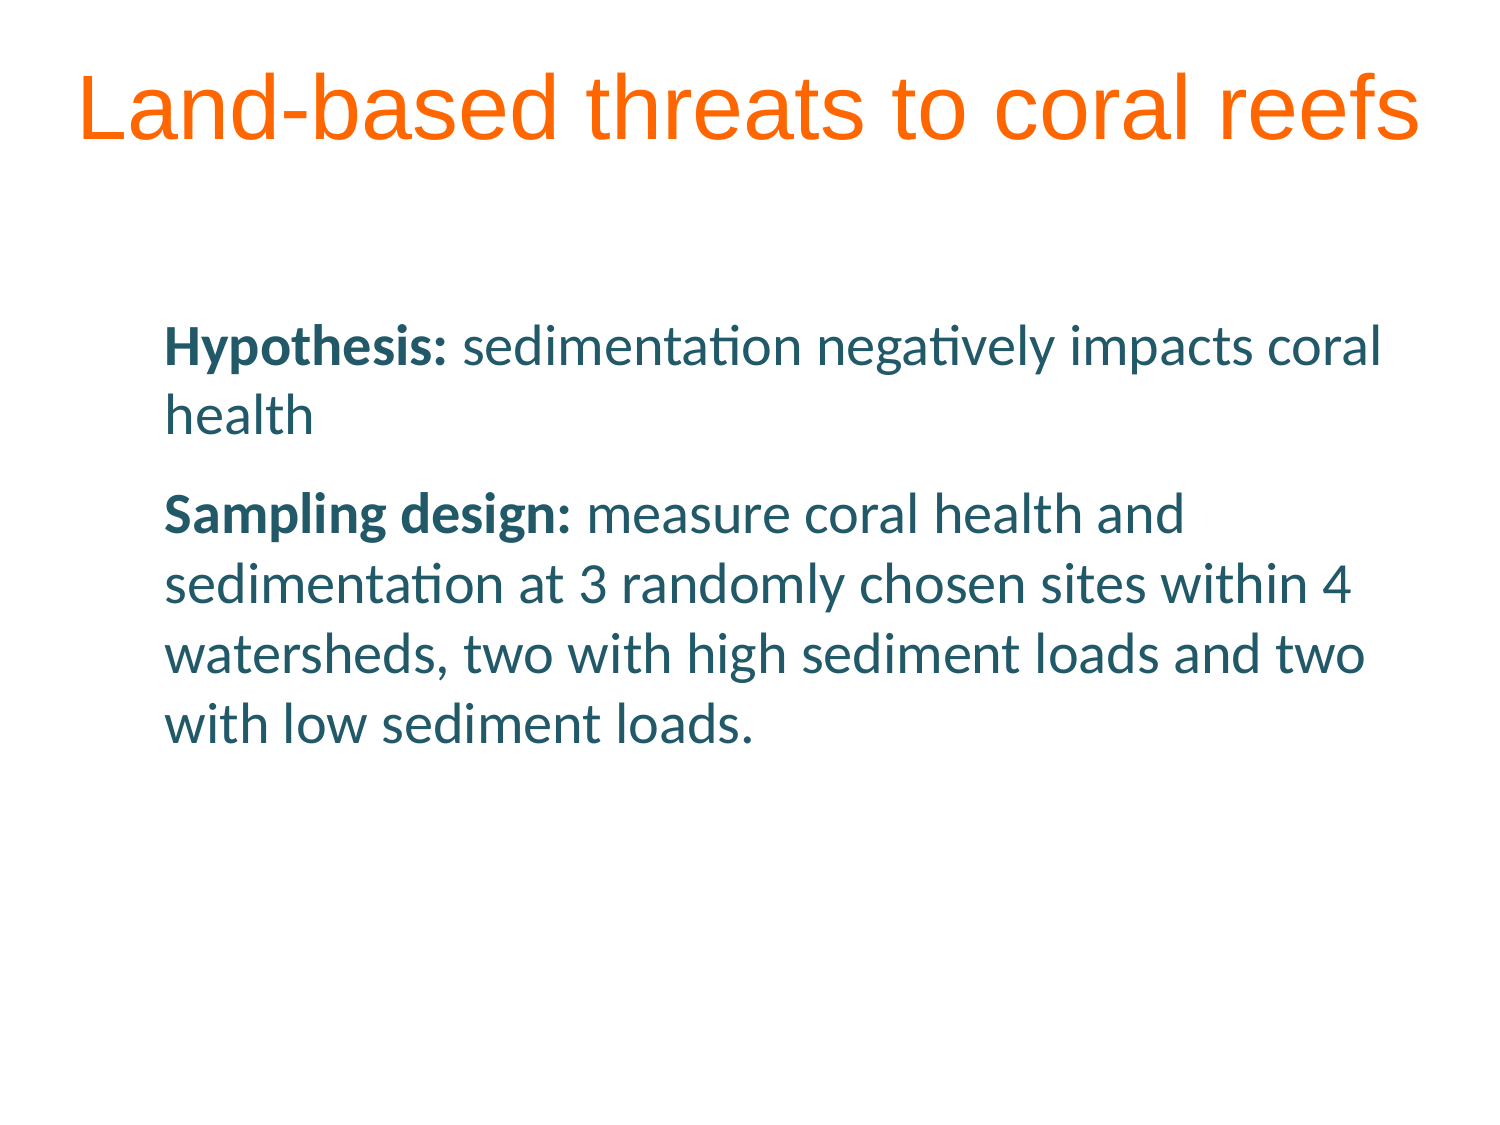

Land-based threats to coral reefs

Hypothesis: sedimentation negatively impacts coral health
Sampling design: measure coral health and sedimentation at 3 randomly chosen sites within 4 watersheds, two with high sediment loads and two with low sediment loads.